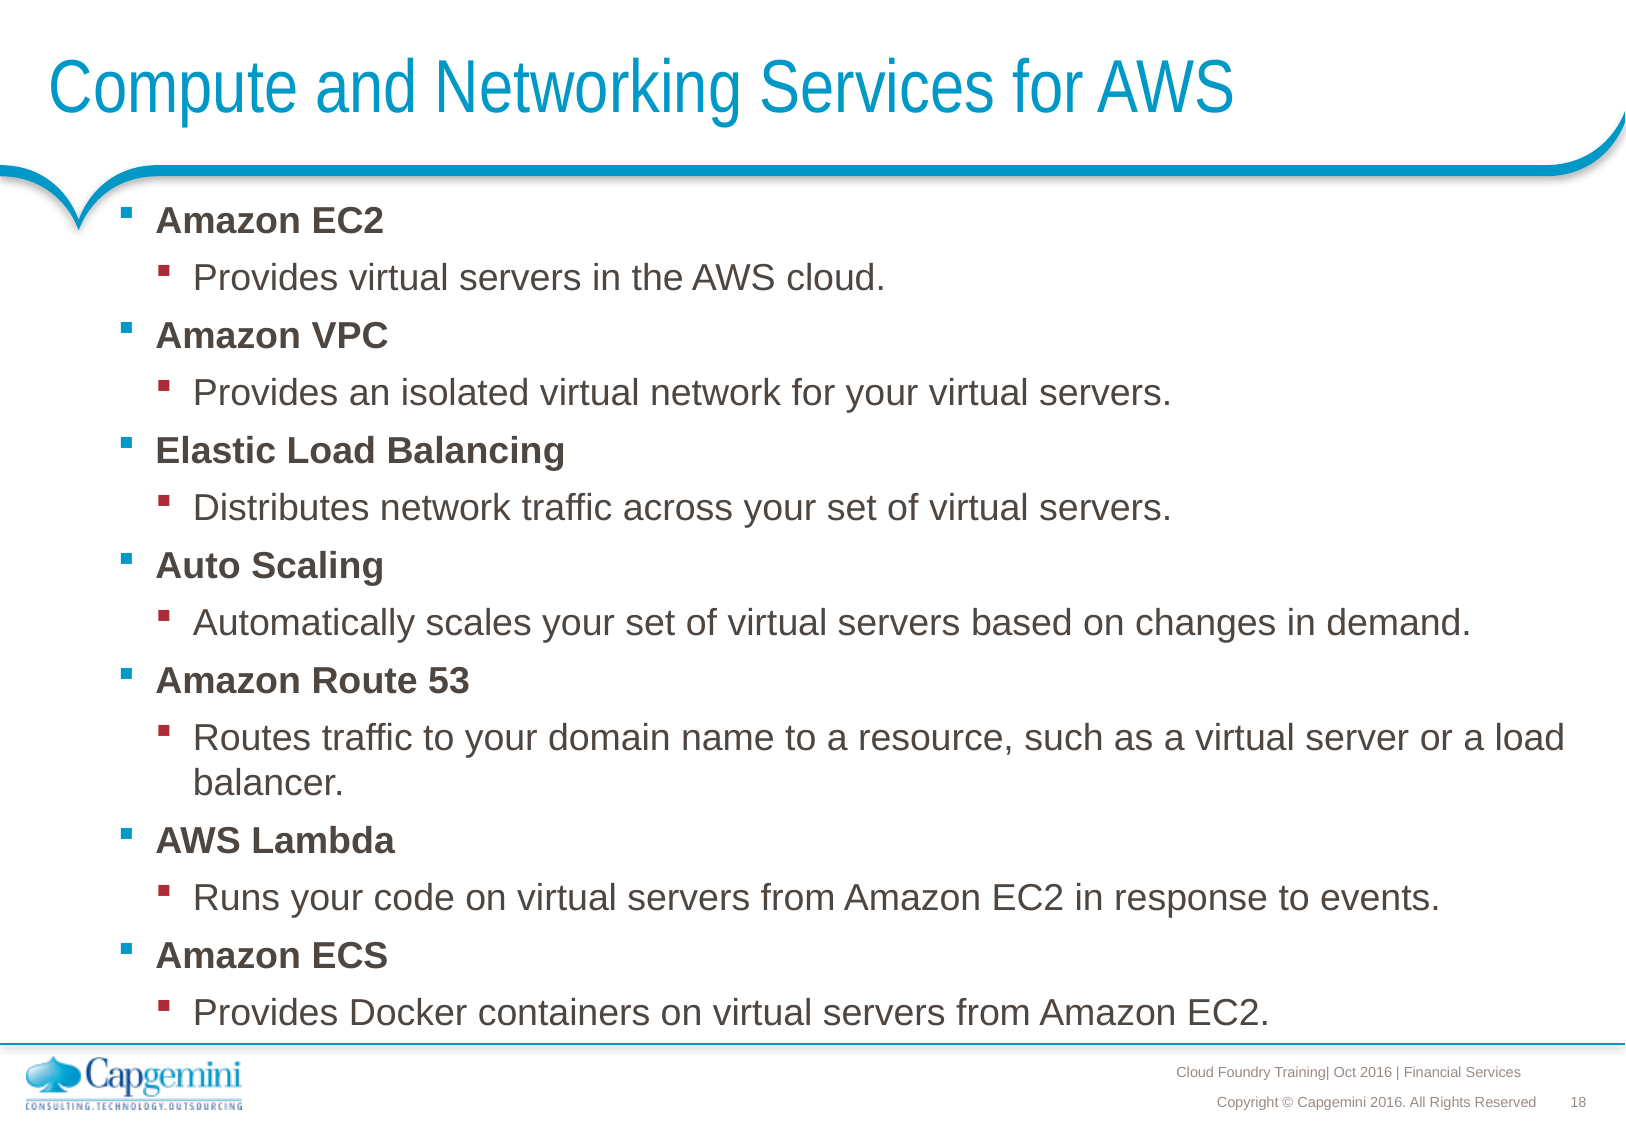

# Compute and Networking Services for AWS
Amazon EC2
Provides virtual servers in the AWS cloud.
Amazon VPC
Provides an isolated virtual network for your virtual servers.
Elastic Load Balancing
Distributes network traffic across your set of virtual servers.
Auto Scaling
Automatically scales your set of virtual servers based on changes in demand.
Amazon Route 53
Routes traffic to your domain name to a resource, such as a virtual server or a load balancer.
AWS Lambda
Runs your code on virtual servers from Amazon EC2 in response to events.
Amazon ECS
Provides Docker containers on virtual servers from Amazon EC2.